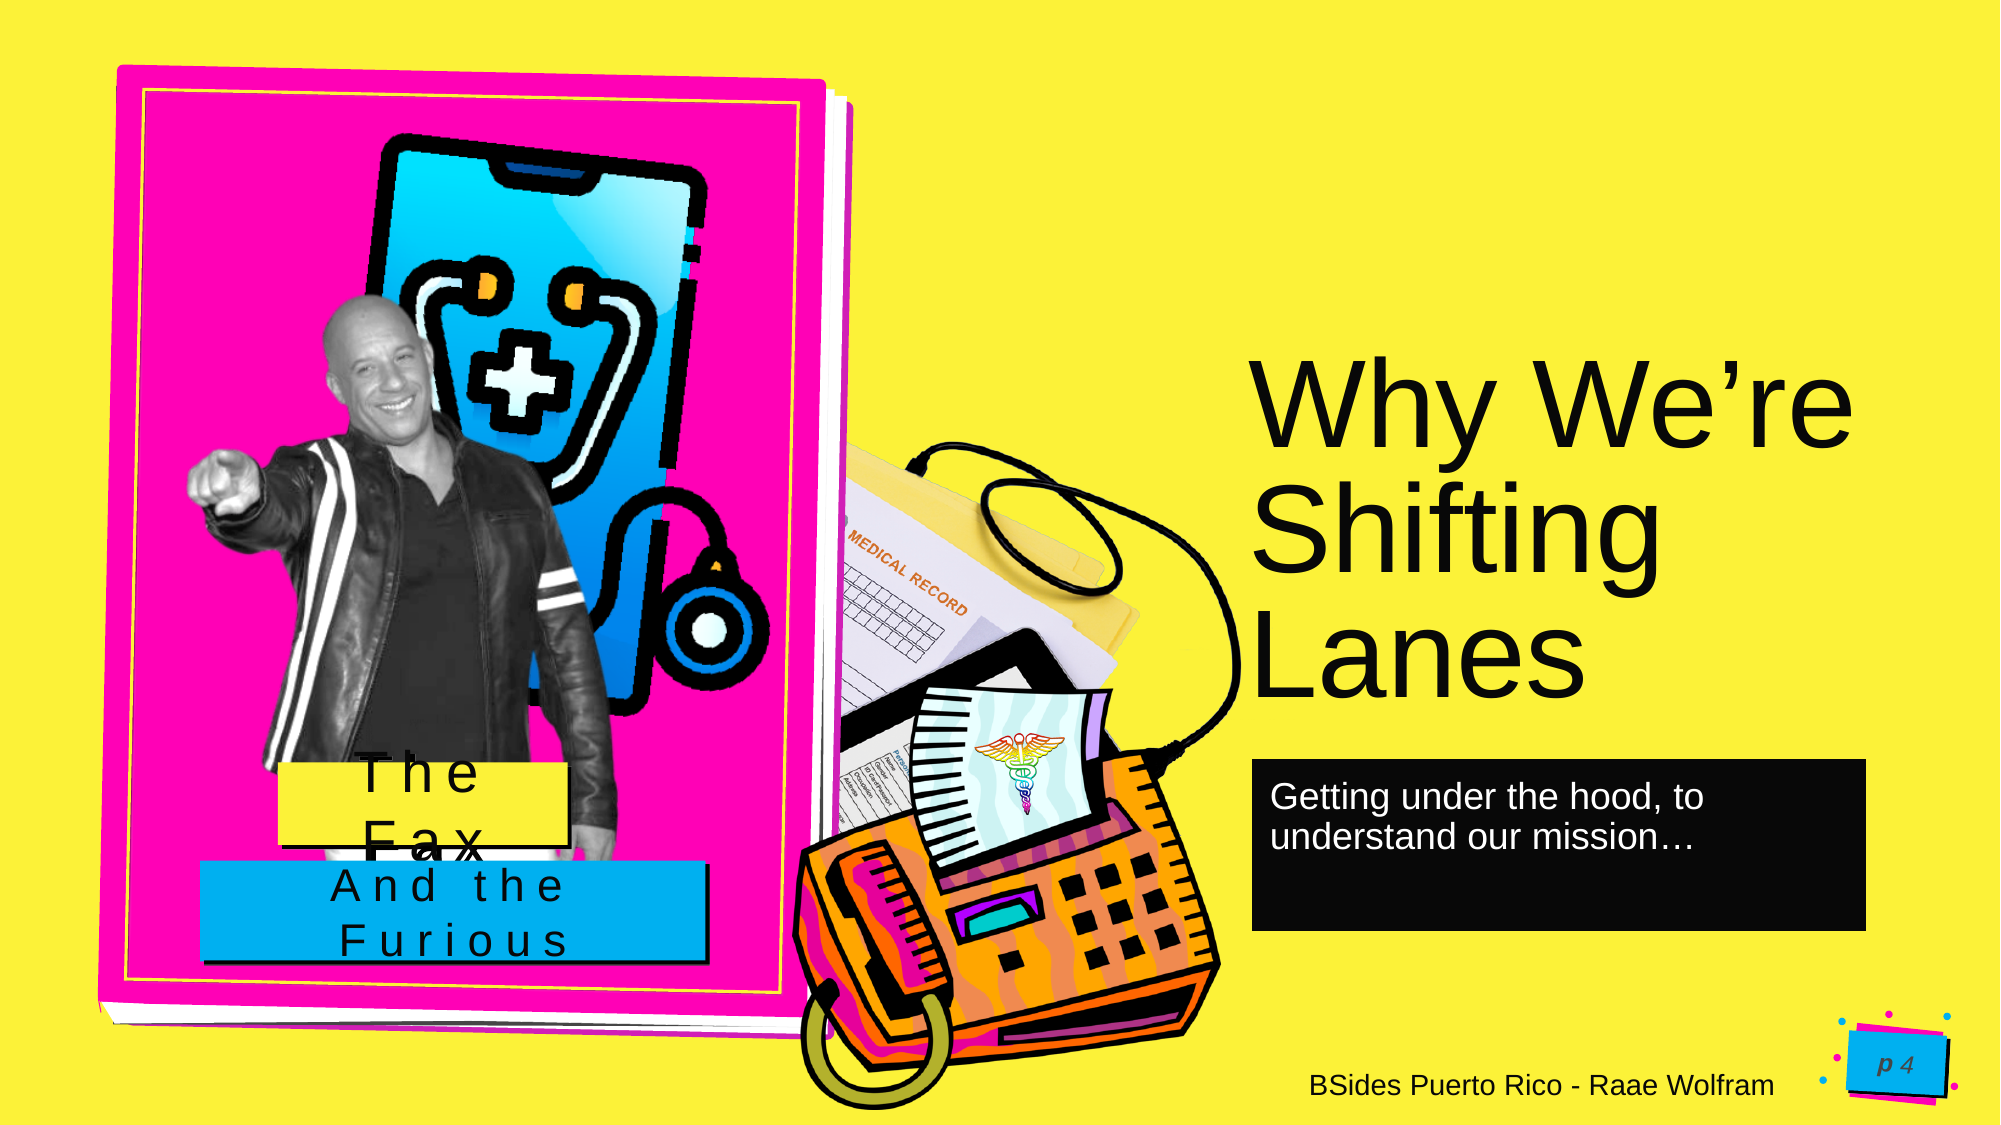

# Why We’re Shifting Lanes
Getting under the hood, to understand our mission…
p 4